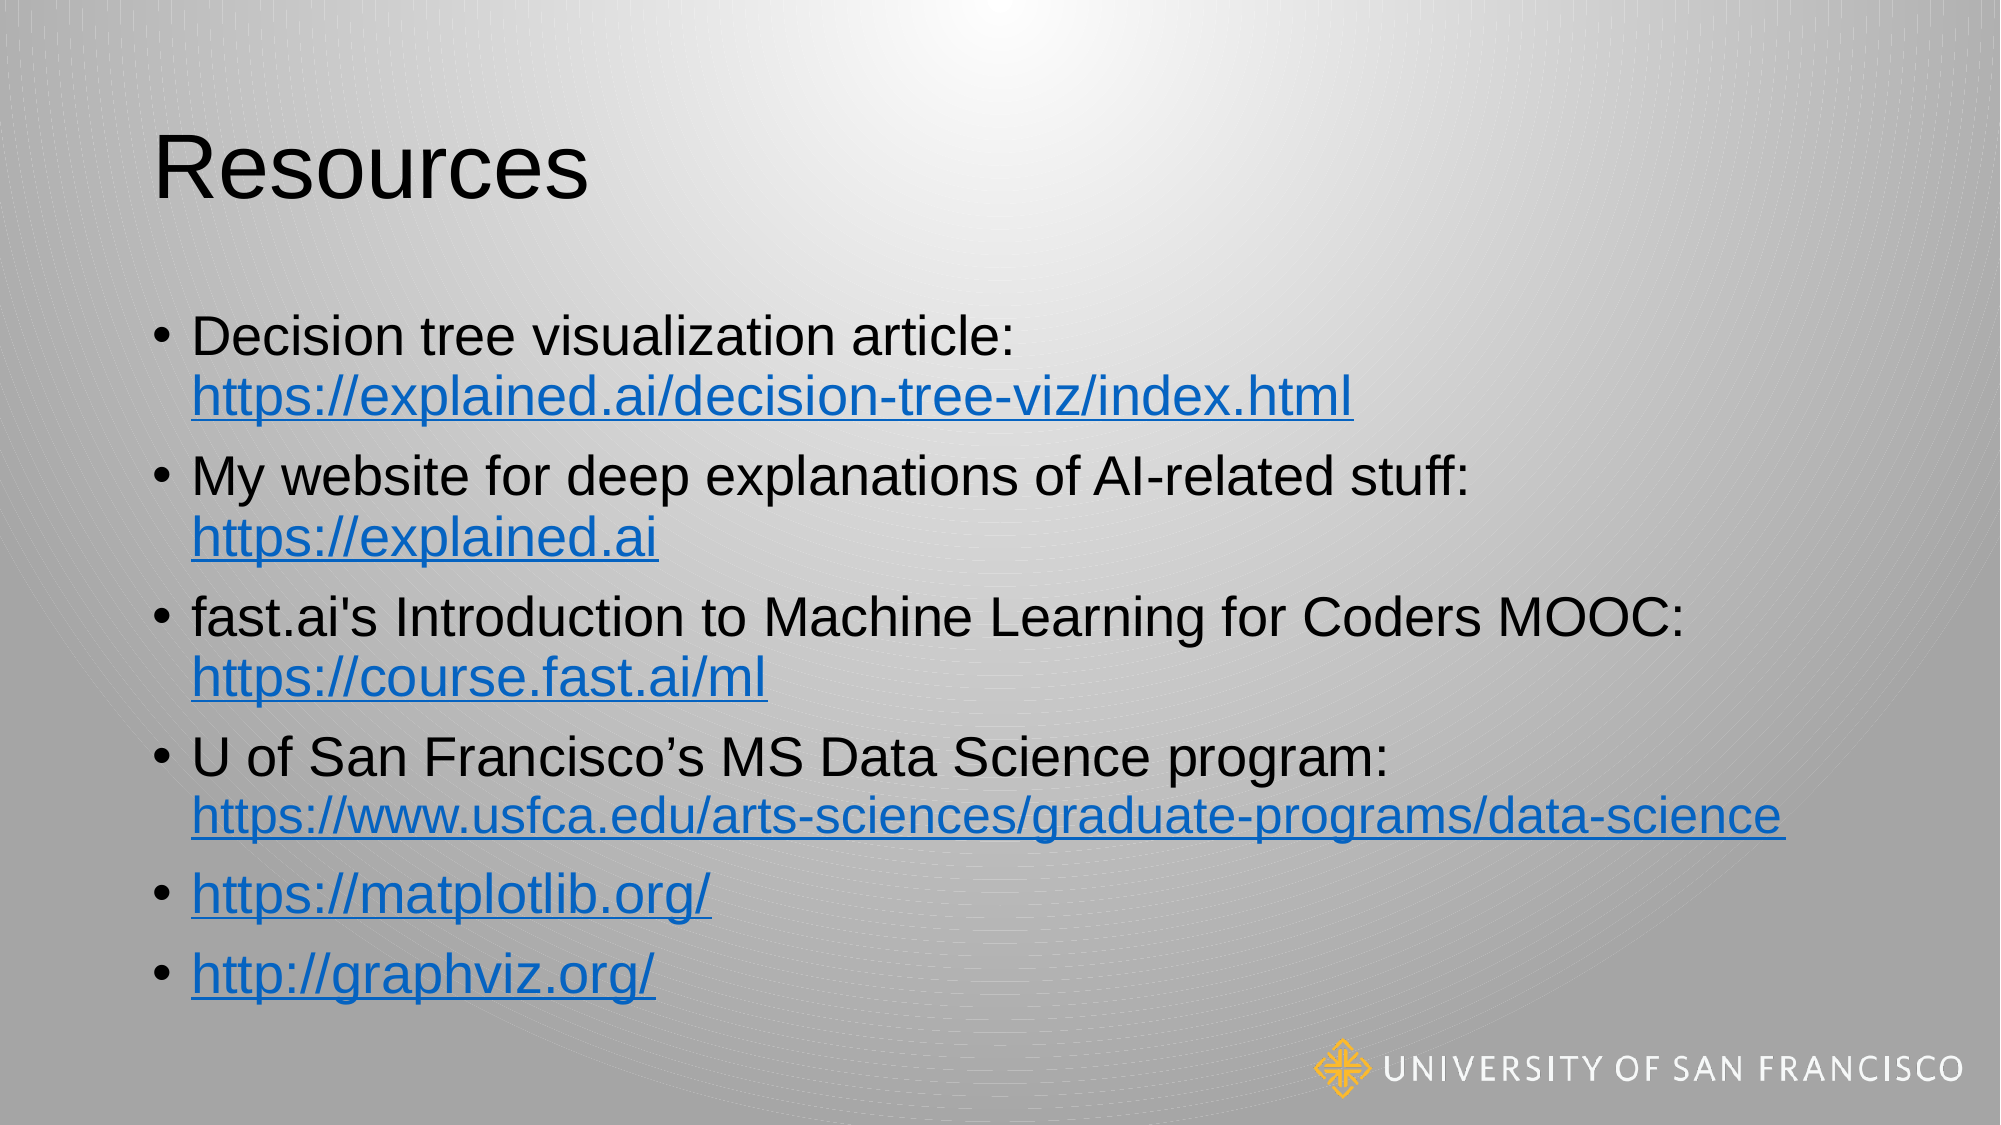

# Resources
Decision tree visualization article:
https://explained.ai/decision-tree-viz/index.html
My website for deep explanations of AI-related stuff:
https://explained.ai
fast.ai's Introduction to Machine Learning for Coders MOOC:
https://course.fast.ai/ml
U of San Francisco’s MS Data Science program:
https://www.usfca.edu/arts-sciences/graduate-programs/data-science
https://matplotlib.org/
http://graphviz.org/